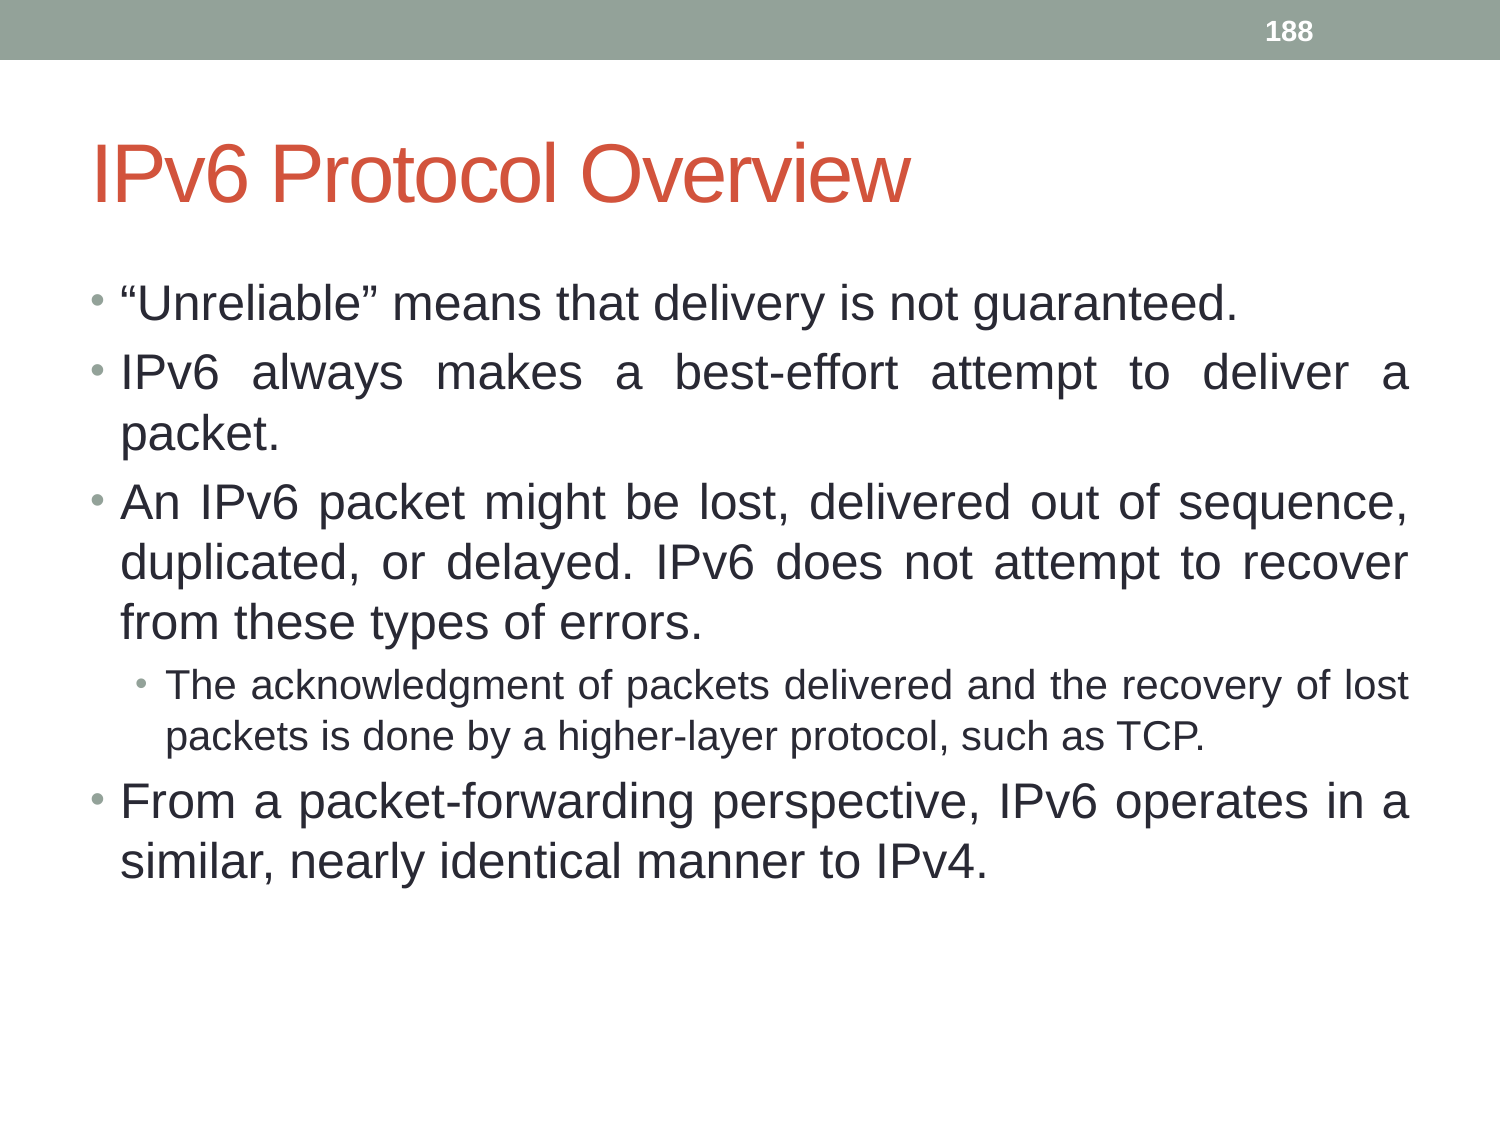

188
# IPv6 Protocol Overview
“Unreliable” means that delivery is not guaranteed.
IPv6 always makes a best-effort attempt to deliver a packet.
An IPv6 packet might be lost, delivered out of sequence, duplicated, or delayed. IPv6 does not attempt to recover from these types of errors.
The acknowledgment of packets delivered and the recovery of lost packets is done by a higher-layer protocol, such as TCP.
From a packet-forwarding perspective, IPv6 operates in a similar, nearly identical manner to IPv4.